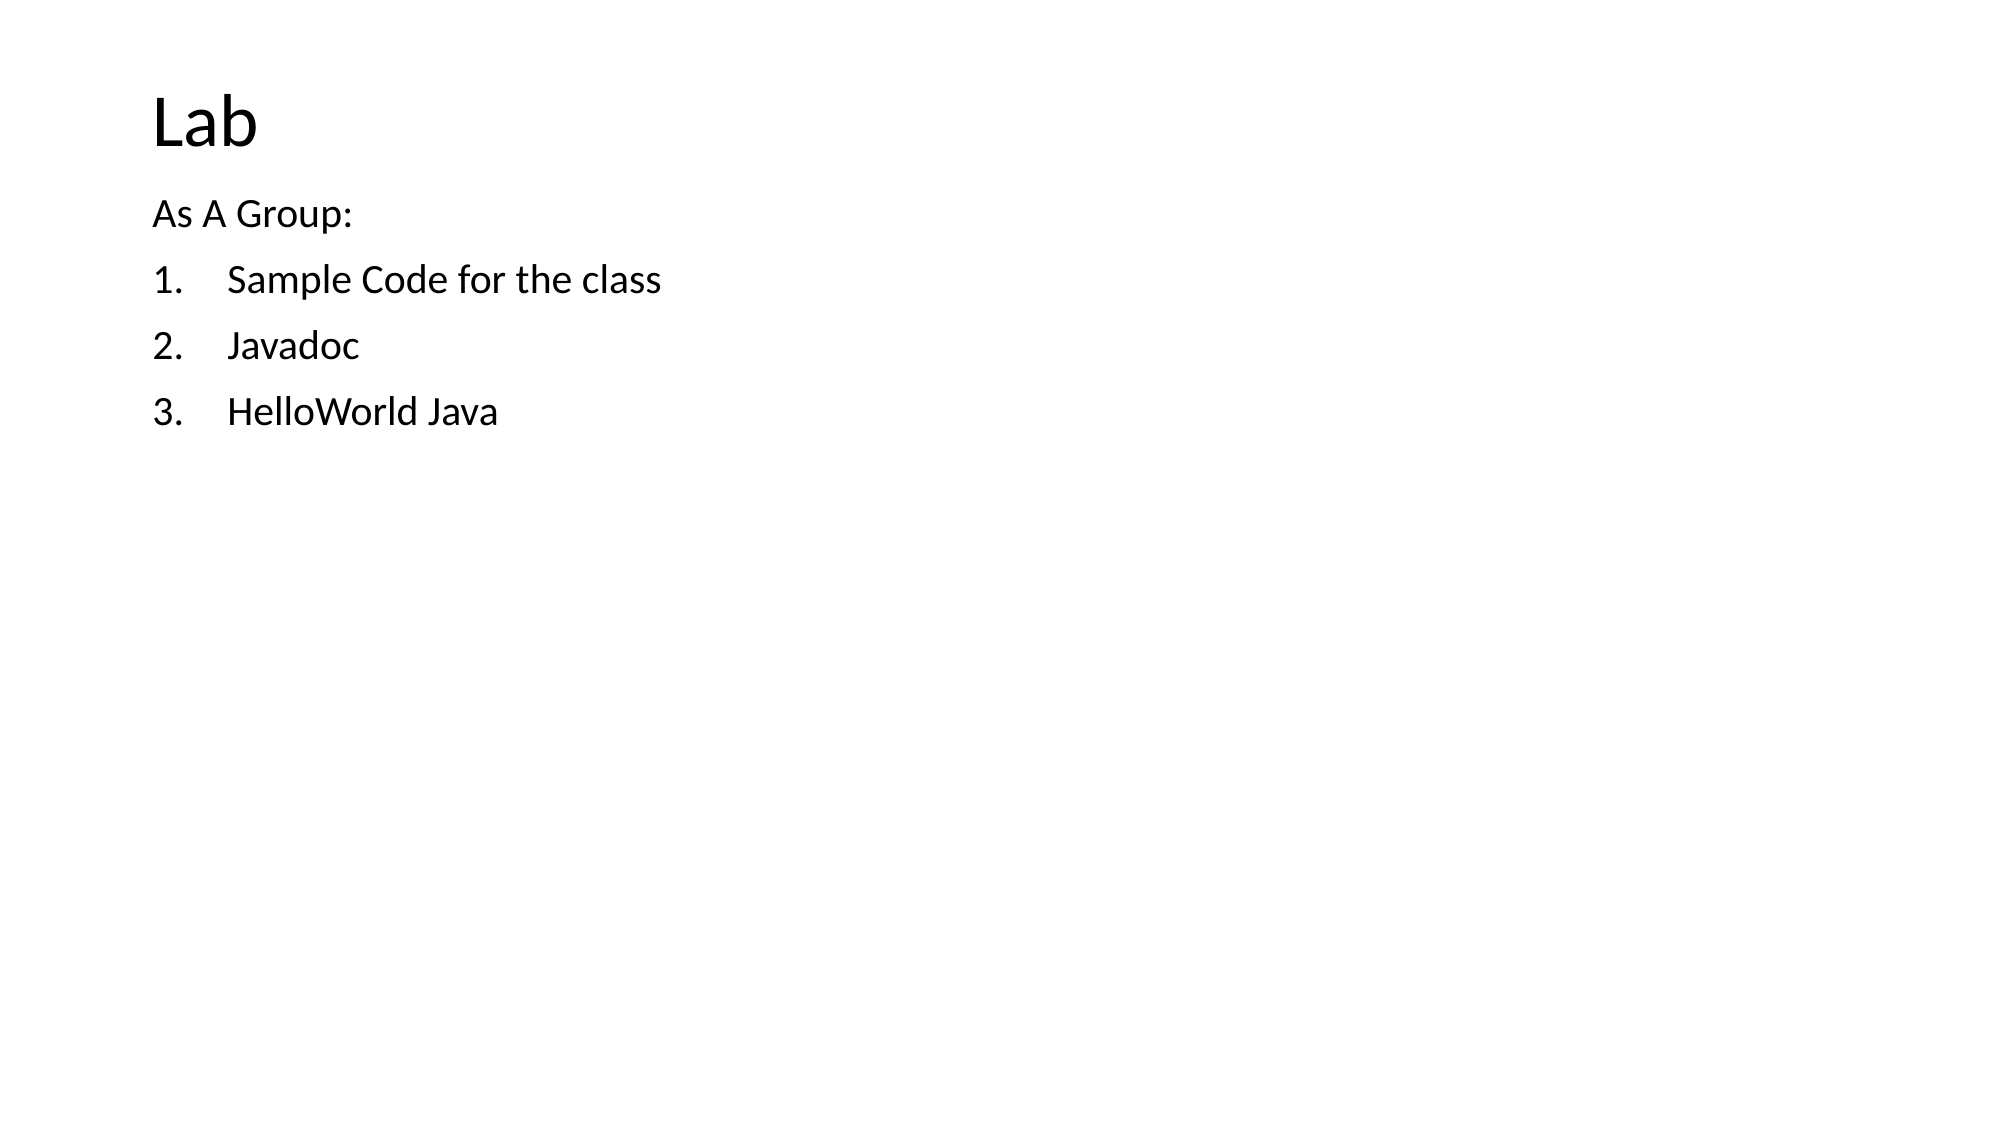

# Lab
As A Group:
Sample Code for the class
Javadoc
HelloWorld Java